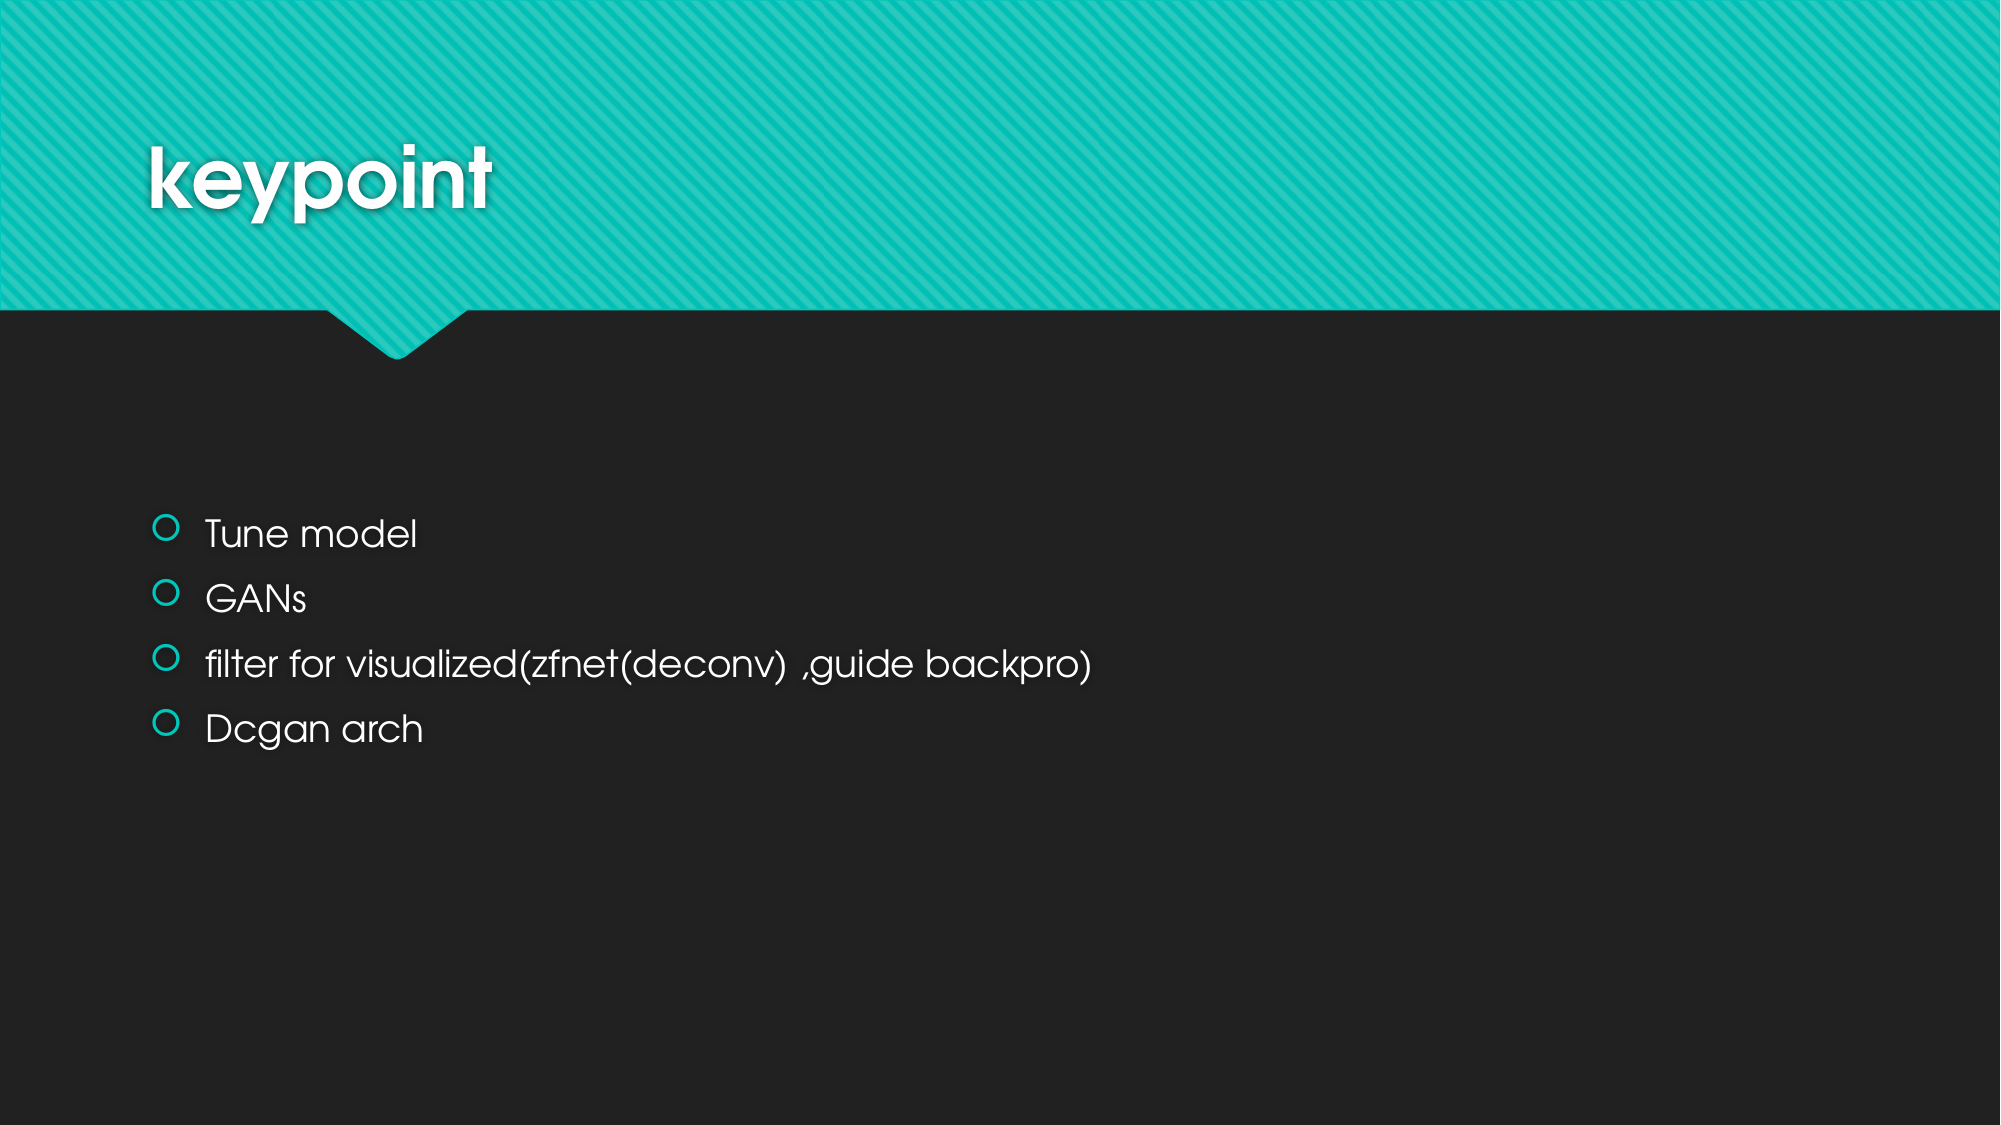

# keypoint

Tune model
GANs
filter for visualized(zfnet(deconv) ,guide backpro)
Dcgan arch